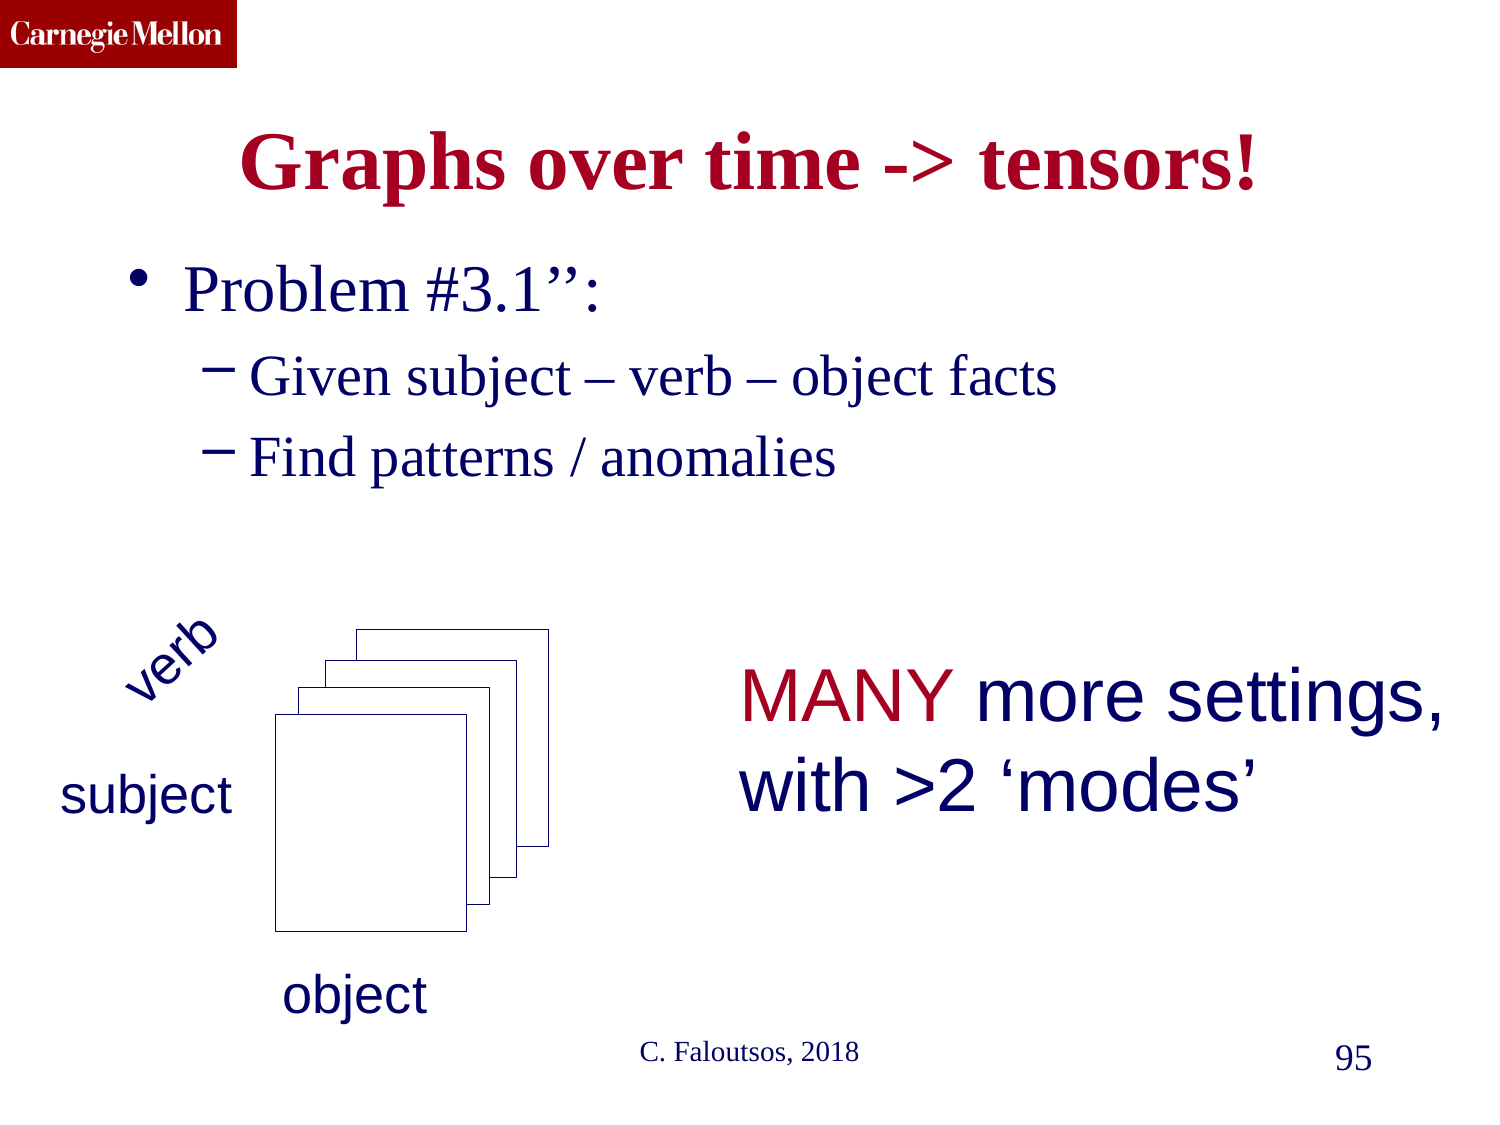

# Graphs over time -> tensors!
Problem #3.1’’:
Given subject – verb – object facts
Find patterns / anomalies
verb

MANY more settings,
with >2 ‘modes’

subject
object
C. Faloutsos, 2018
95